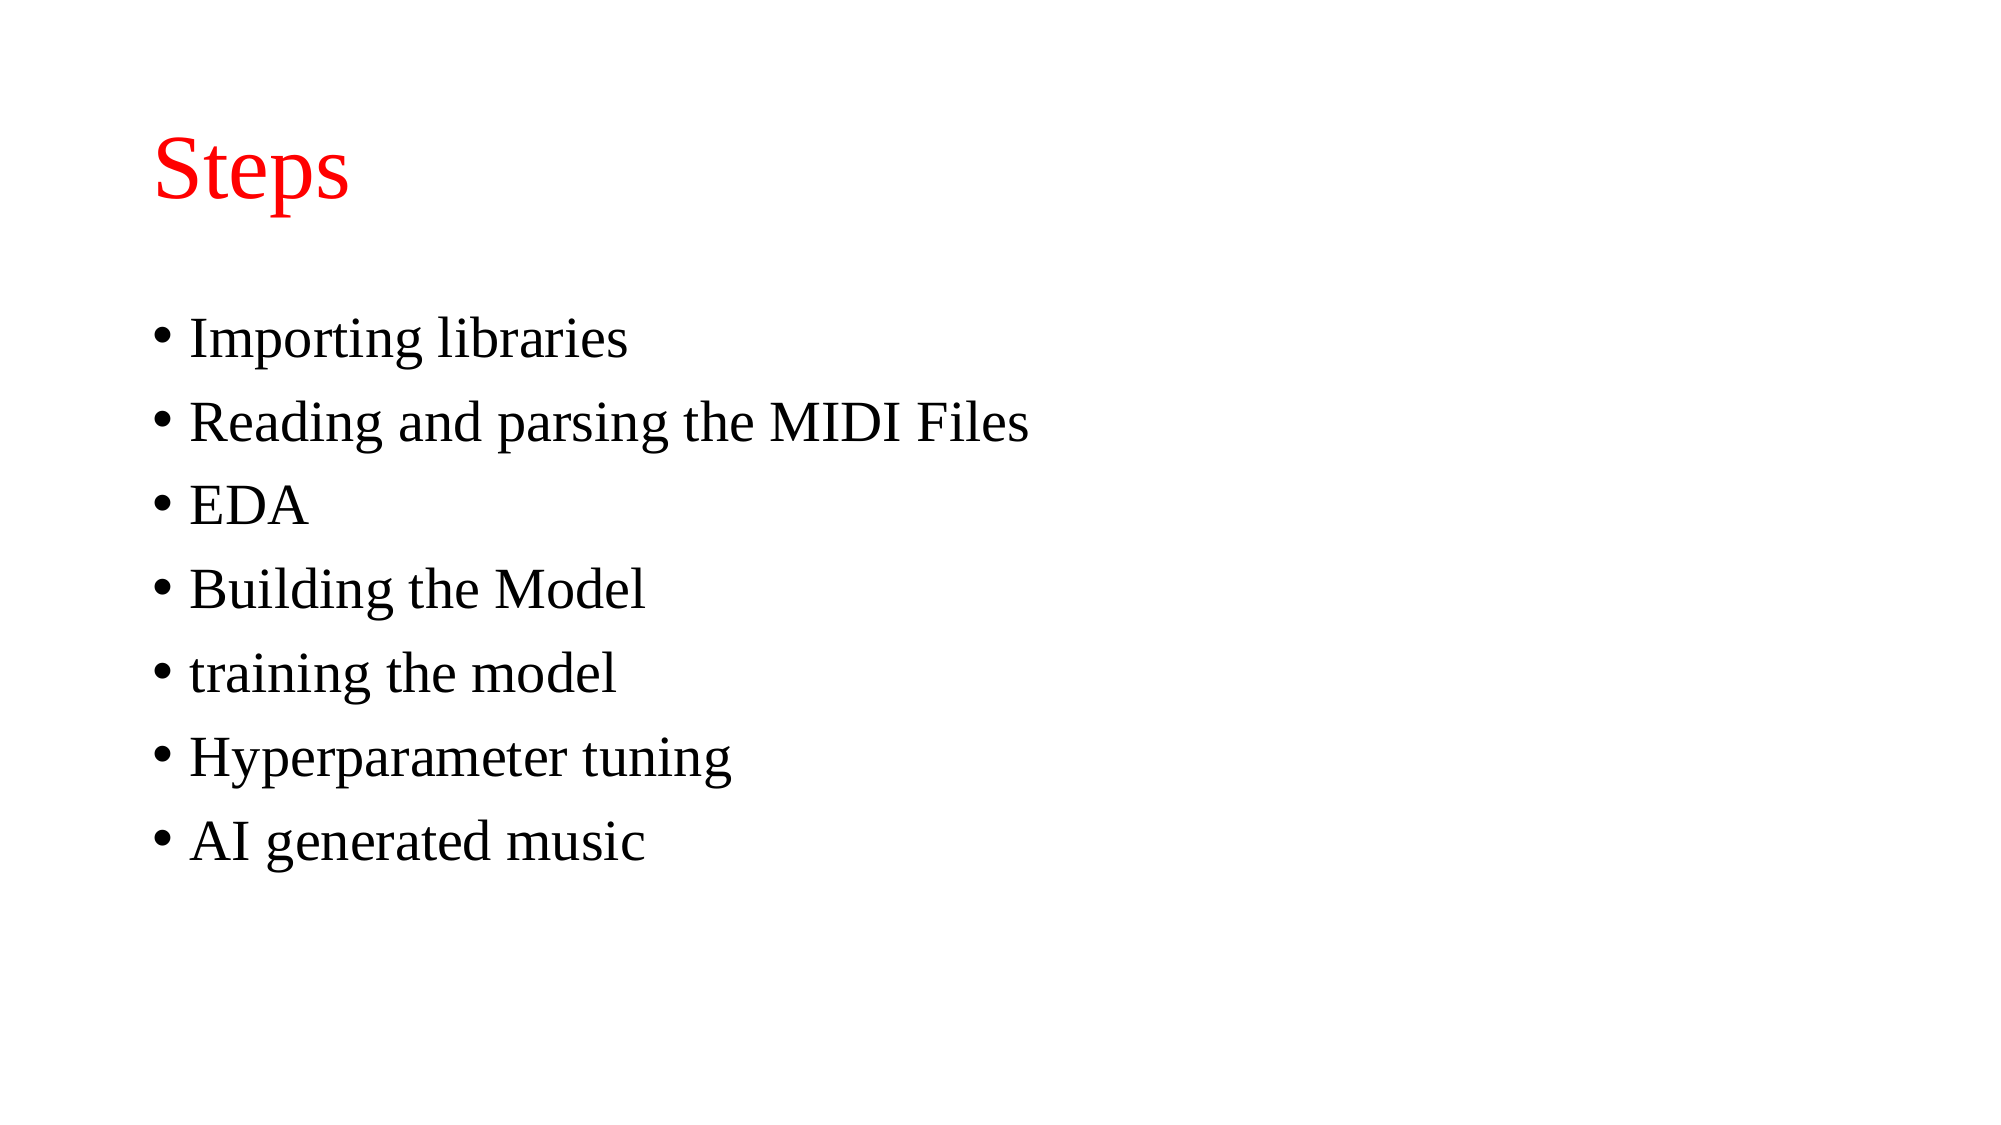

# Steps
Importing libraries
Reading and parsing the MIDI Files
EDA
Building the Model
training the model
Hyperparameter tuning
AI generated music